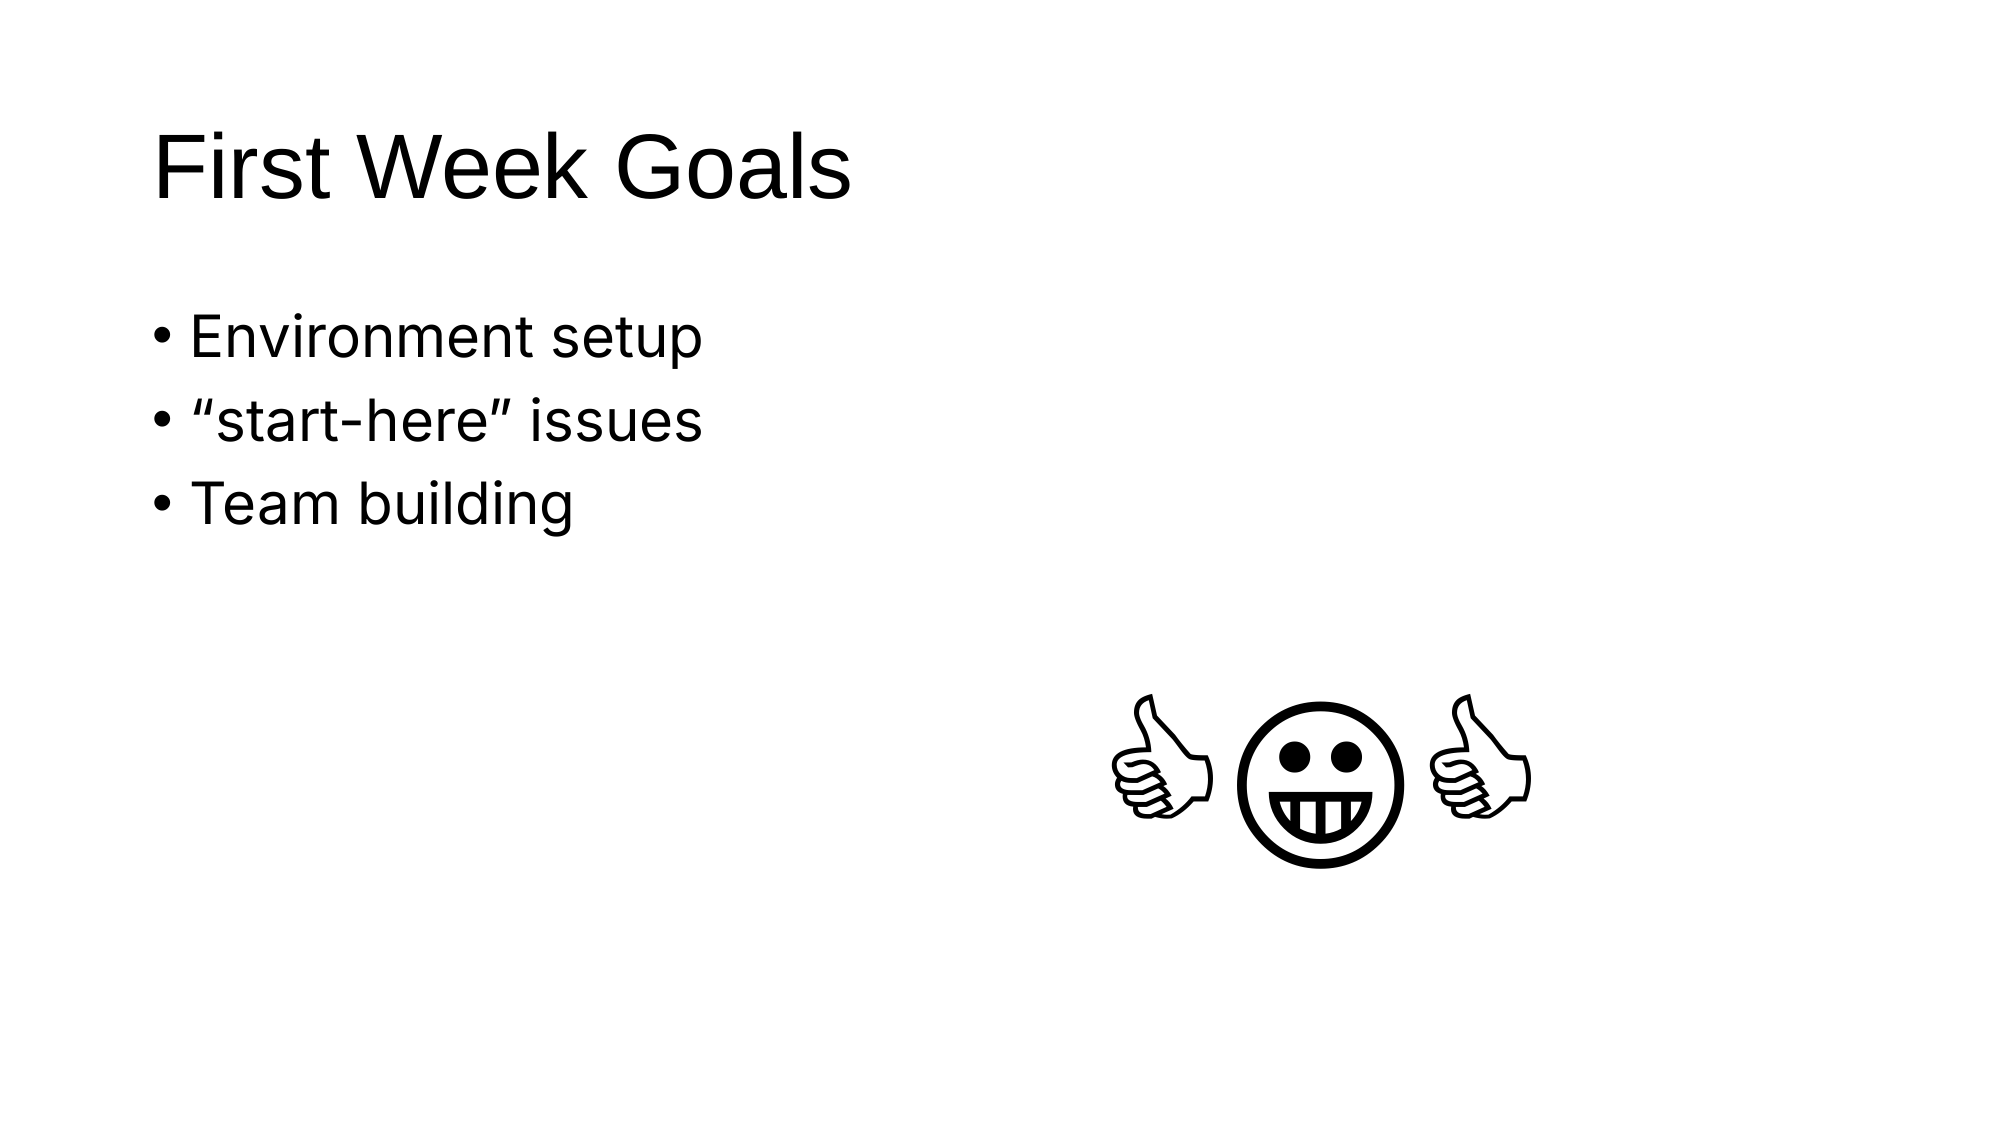

# First Week Goals
Environment setup
“start-here” issues
Team building
👍😀👍